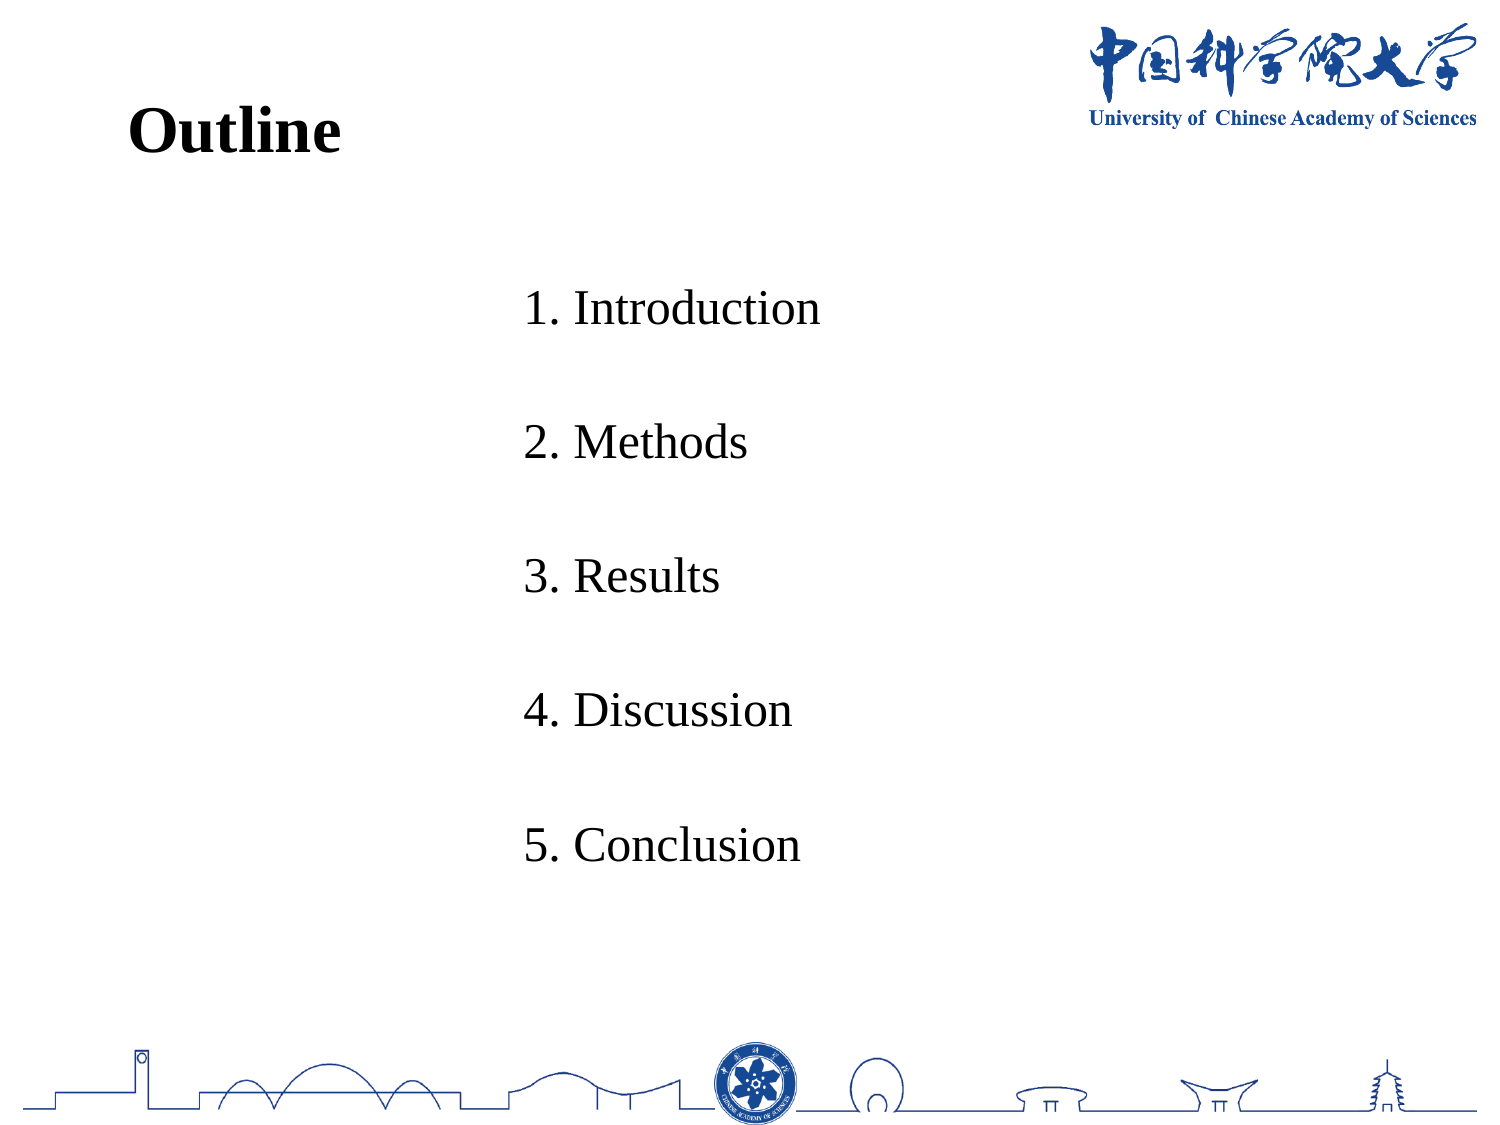

# Outline
1. Introduction
2. Methods
3. Results
4. Discussion
5. Conclusion